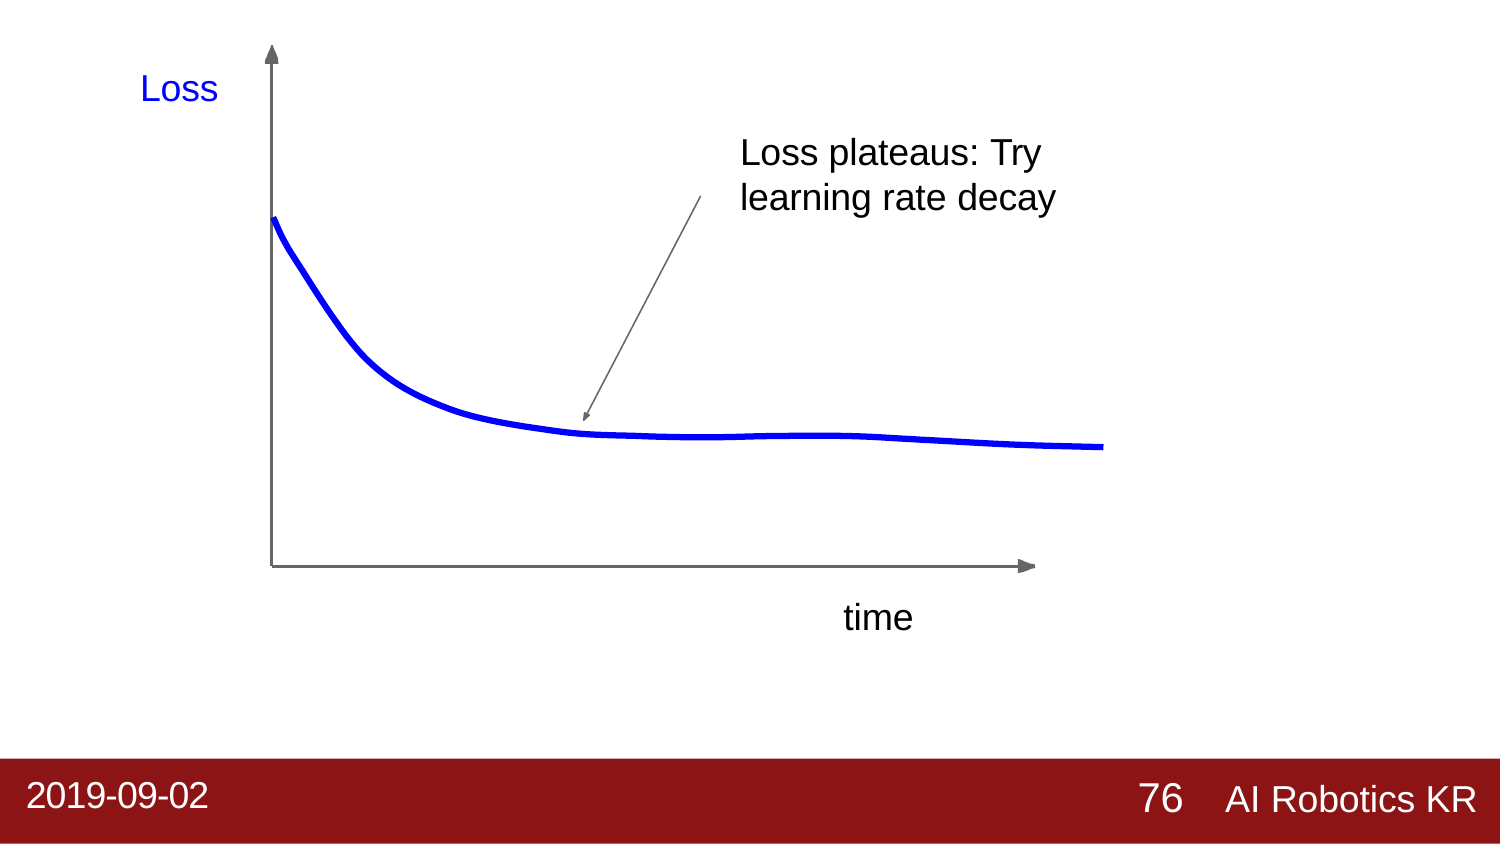

Loss
Loss plateaus: Try  learning rate decay

time
AI Robotics KR
2019-09-02
76